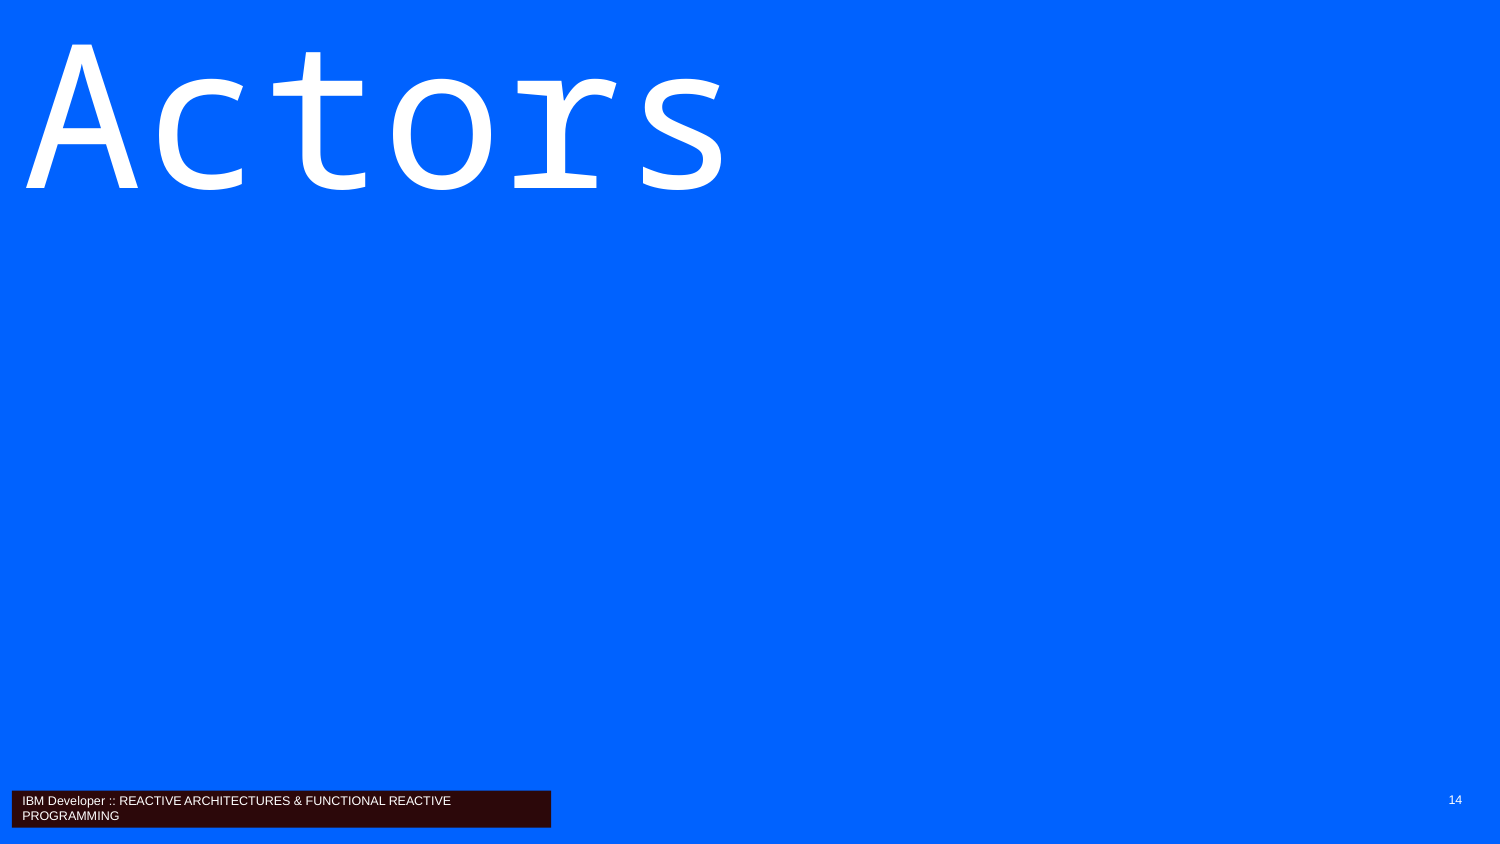

# Actors
14

IBM Developer :: REACTIVE ARCHITECTURES & FUNCTIONAL REACTIVE PROGRAMMING